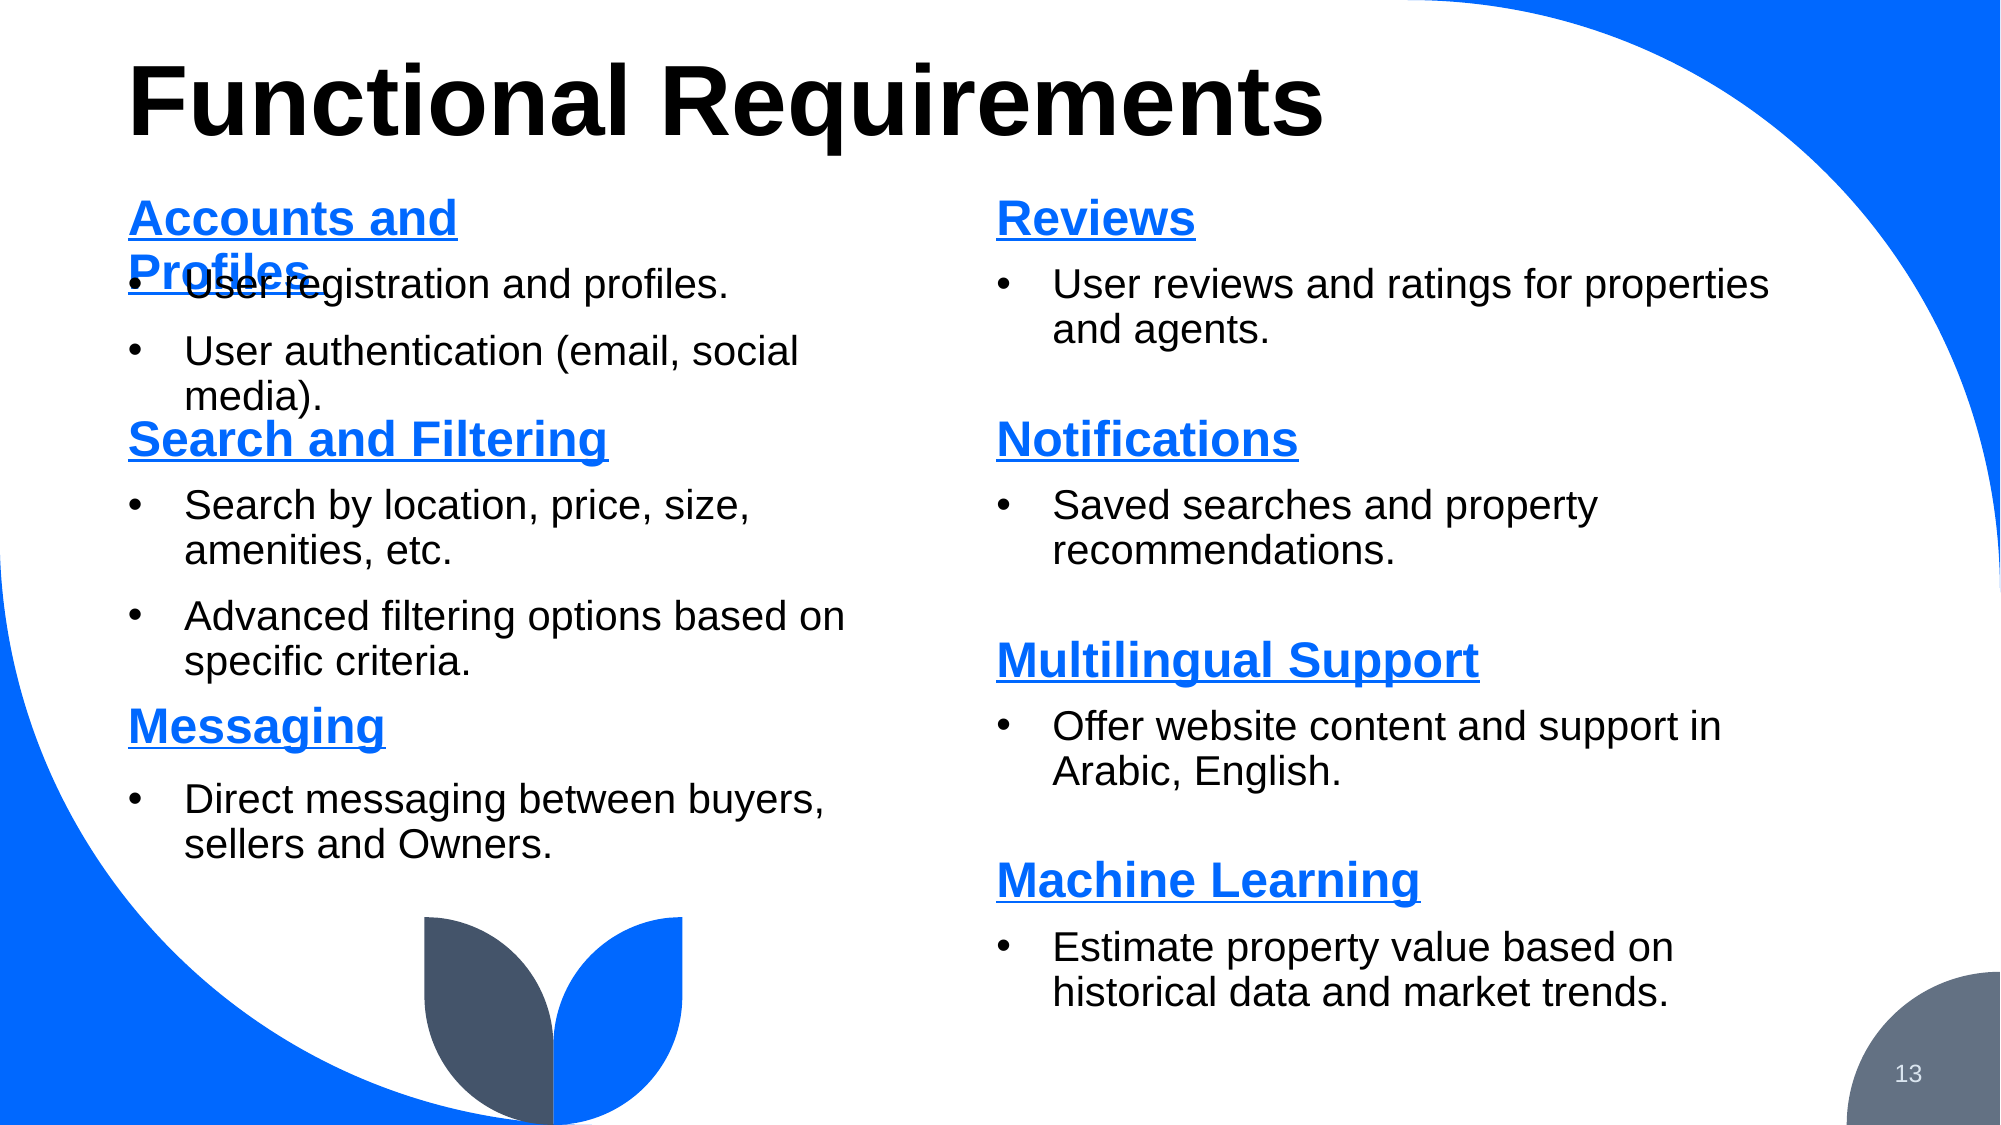

# Functional Requirements
Accounts and Profiles
Reviews
User registration and profiles.
User authentication (email, social media).

User reviews and ratings for properties and agents.
Search and Filtering
Notifications
Search by location, price, size, amenities, etc.
Advanced filtering options based on specific criteria.

Saved searches and property recommendations.
Multilingual Support
Messaging
Offer website content and support in Arabic, English.
Direct messaging between buyers, sellers and Owners.

Machine Learning
Estimate property value based on historical data and market trends.
13